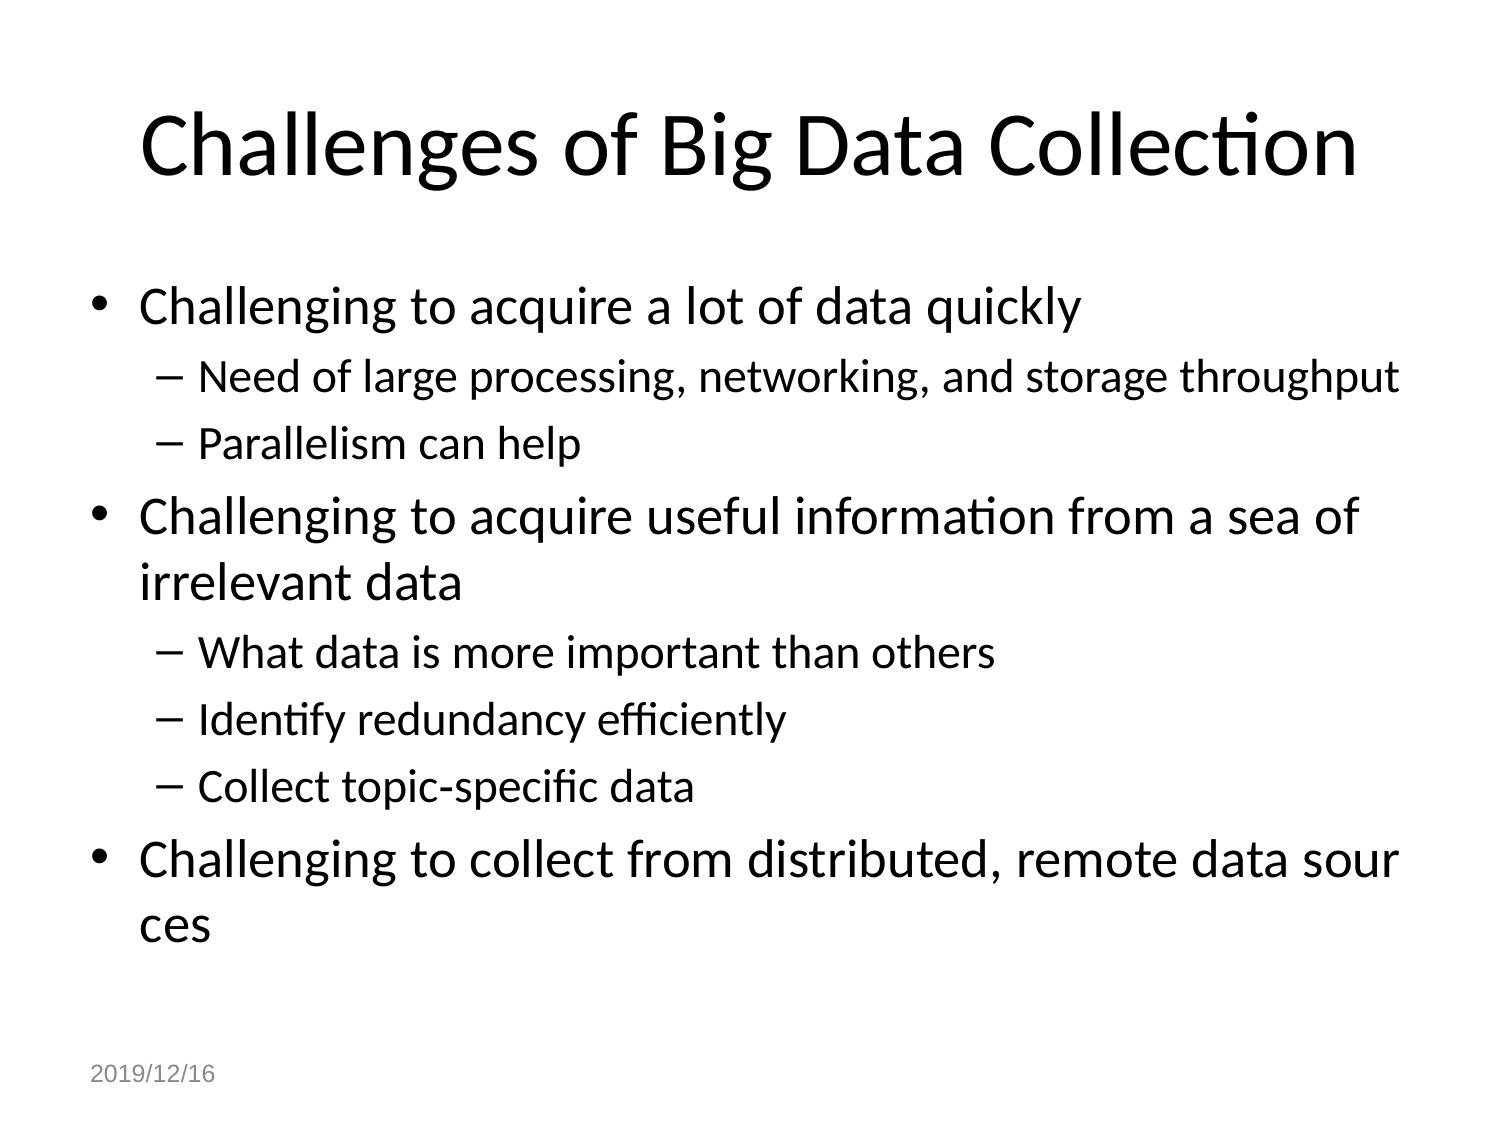

# Challenges of Big Data Collection
Challenging to acquire a lot of data quickly
Need of large processing, networking, and storage throughput
Parallelism can help
Challenging to acquire useful information from a sea of irrelevant data
What data is more important than others
Identify redundancy efficiently
Collect topic‐specific data
Challenging to collect from distributed, remote data sources

2019/12/16